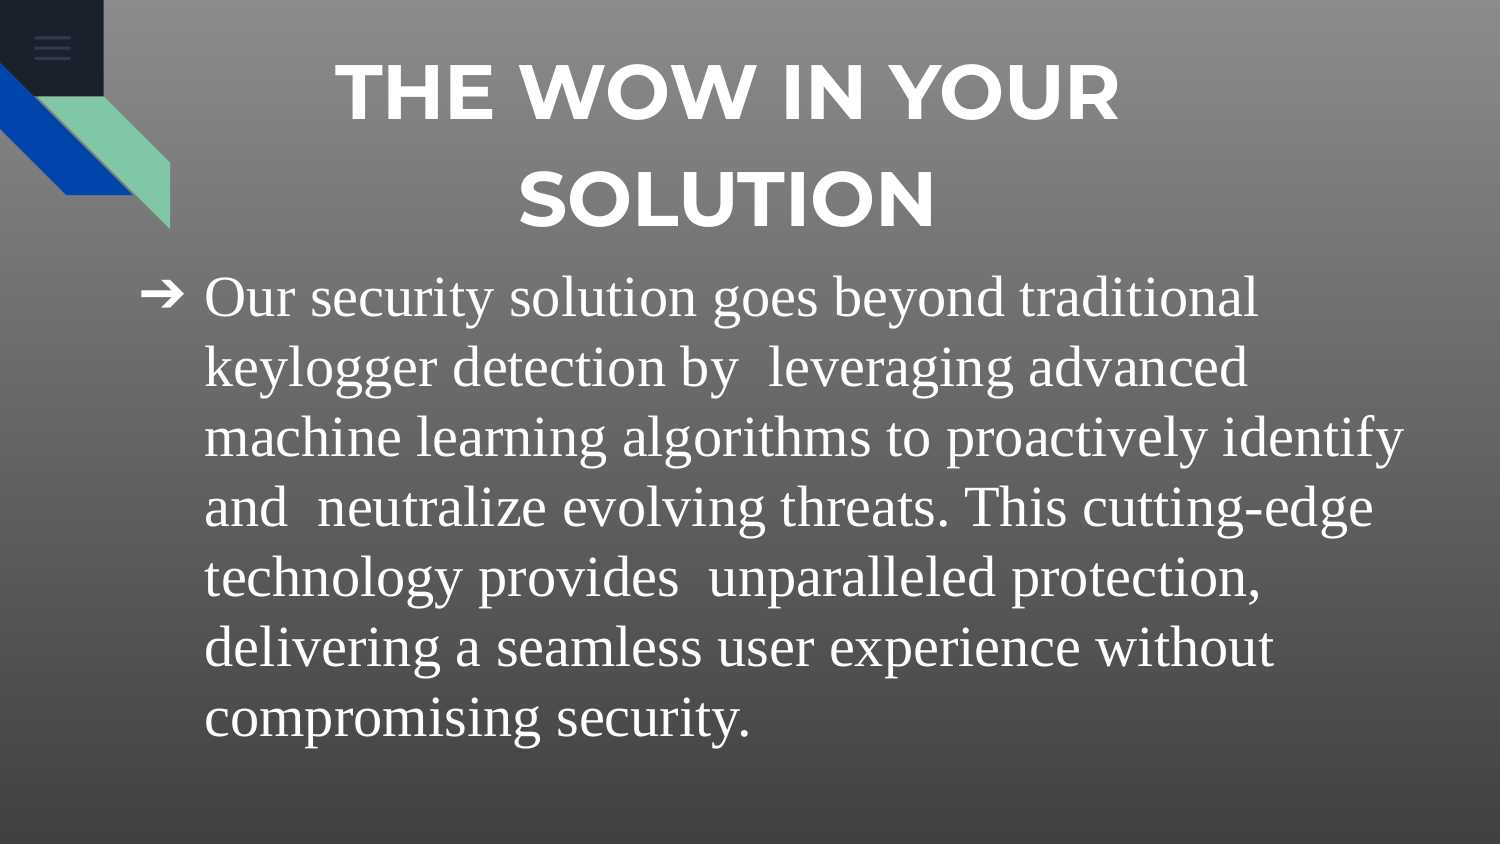

# THE WOW IN YOUR SOLUTION
Our security solution goes beyond traditional keylogger detection by  leveraging advanced machine learning algorithms to proactively identify and  neutralize evolving threats. This cutting-edge technology provides  unparalleled protection, delivering a seamless user experience without  compromising security.